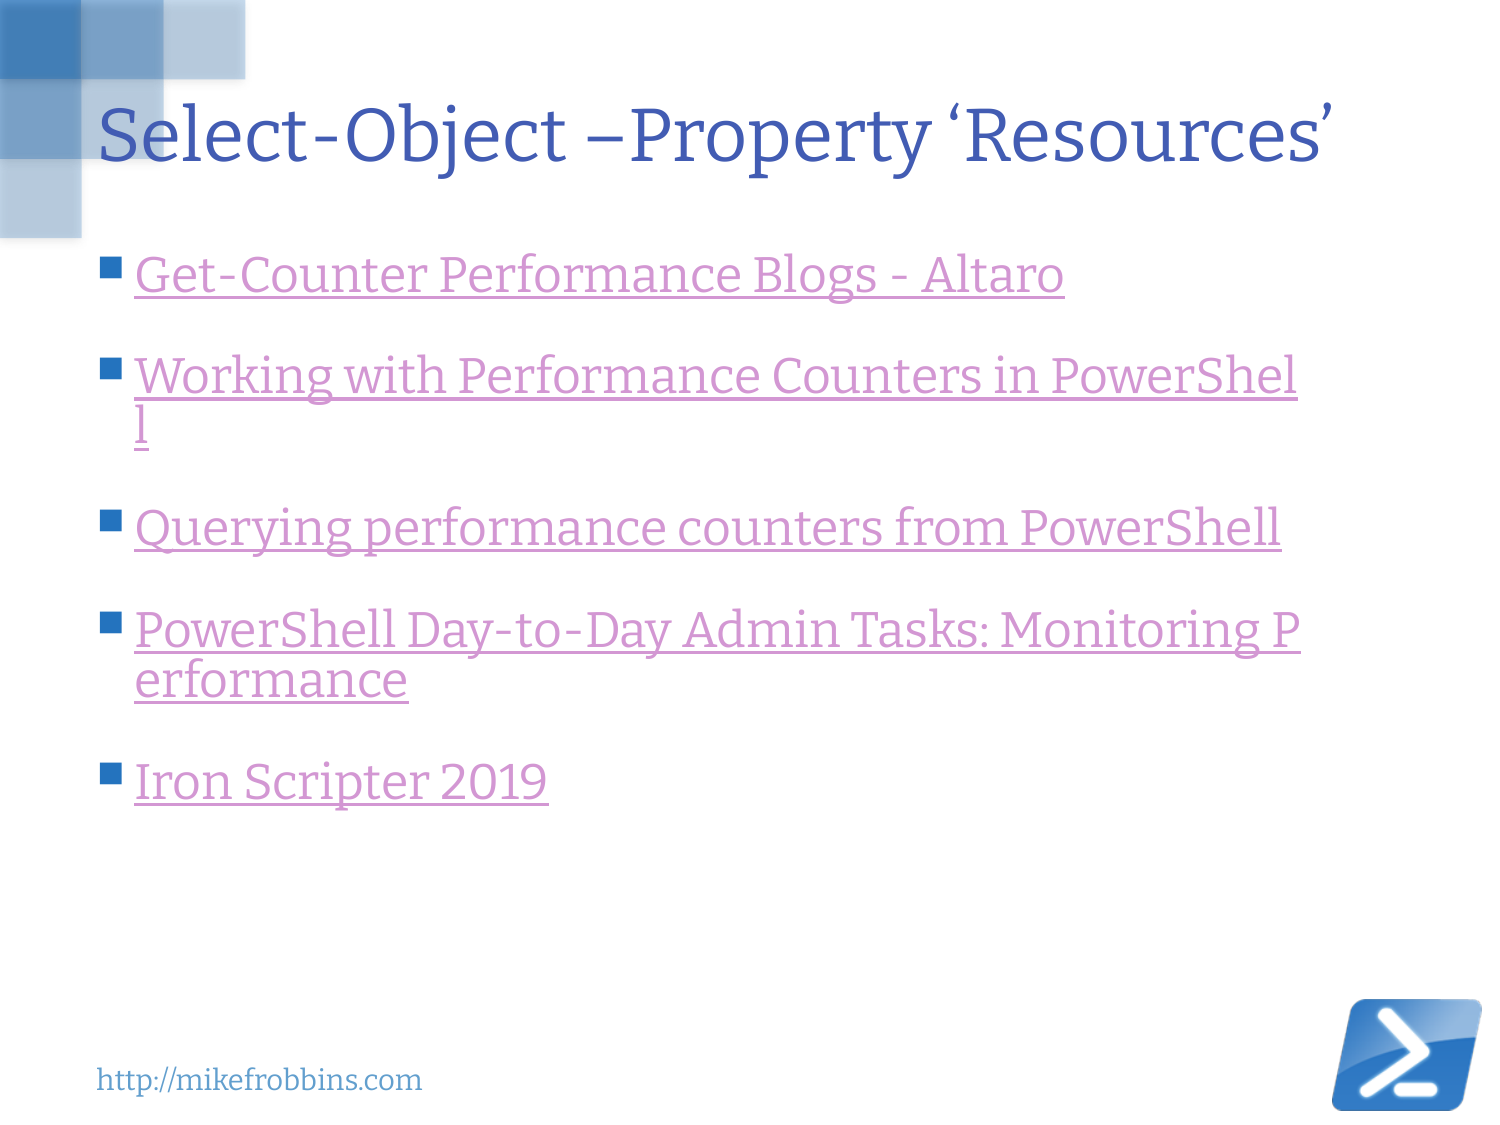

# Select-Object –Property ‘Resources’
Get-Counter Performance Blogs - Altaro
Working with Performance Counters in PowerShell
Querying performance counters from PowerShell
PowerShell Day-to-Day Admin Tasks: Monitoring Performance
Iron Scripter 2019